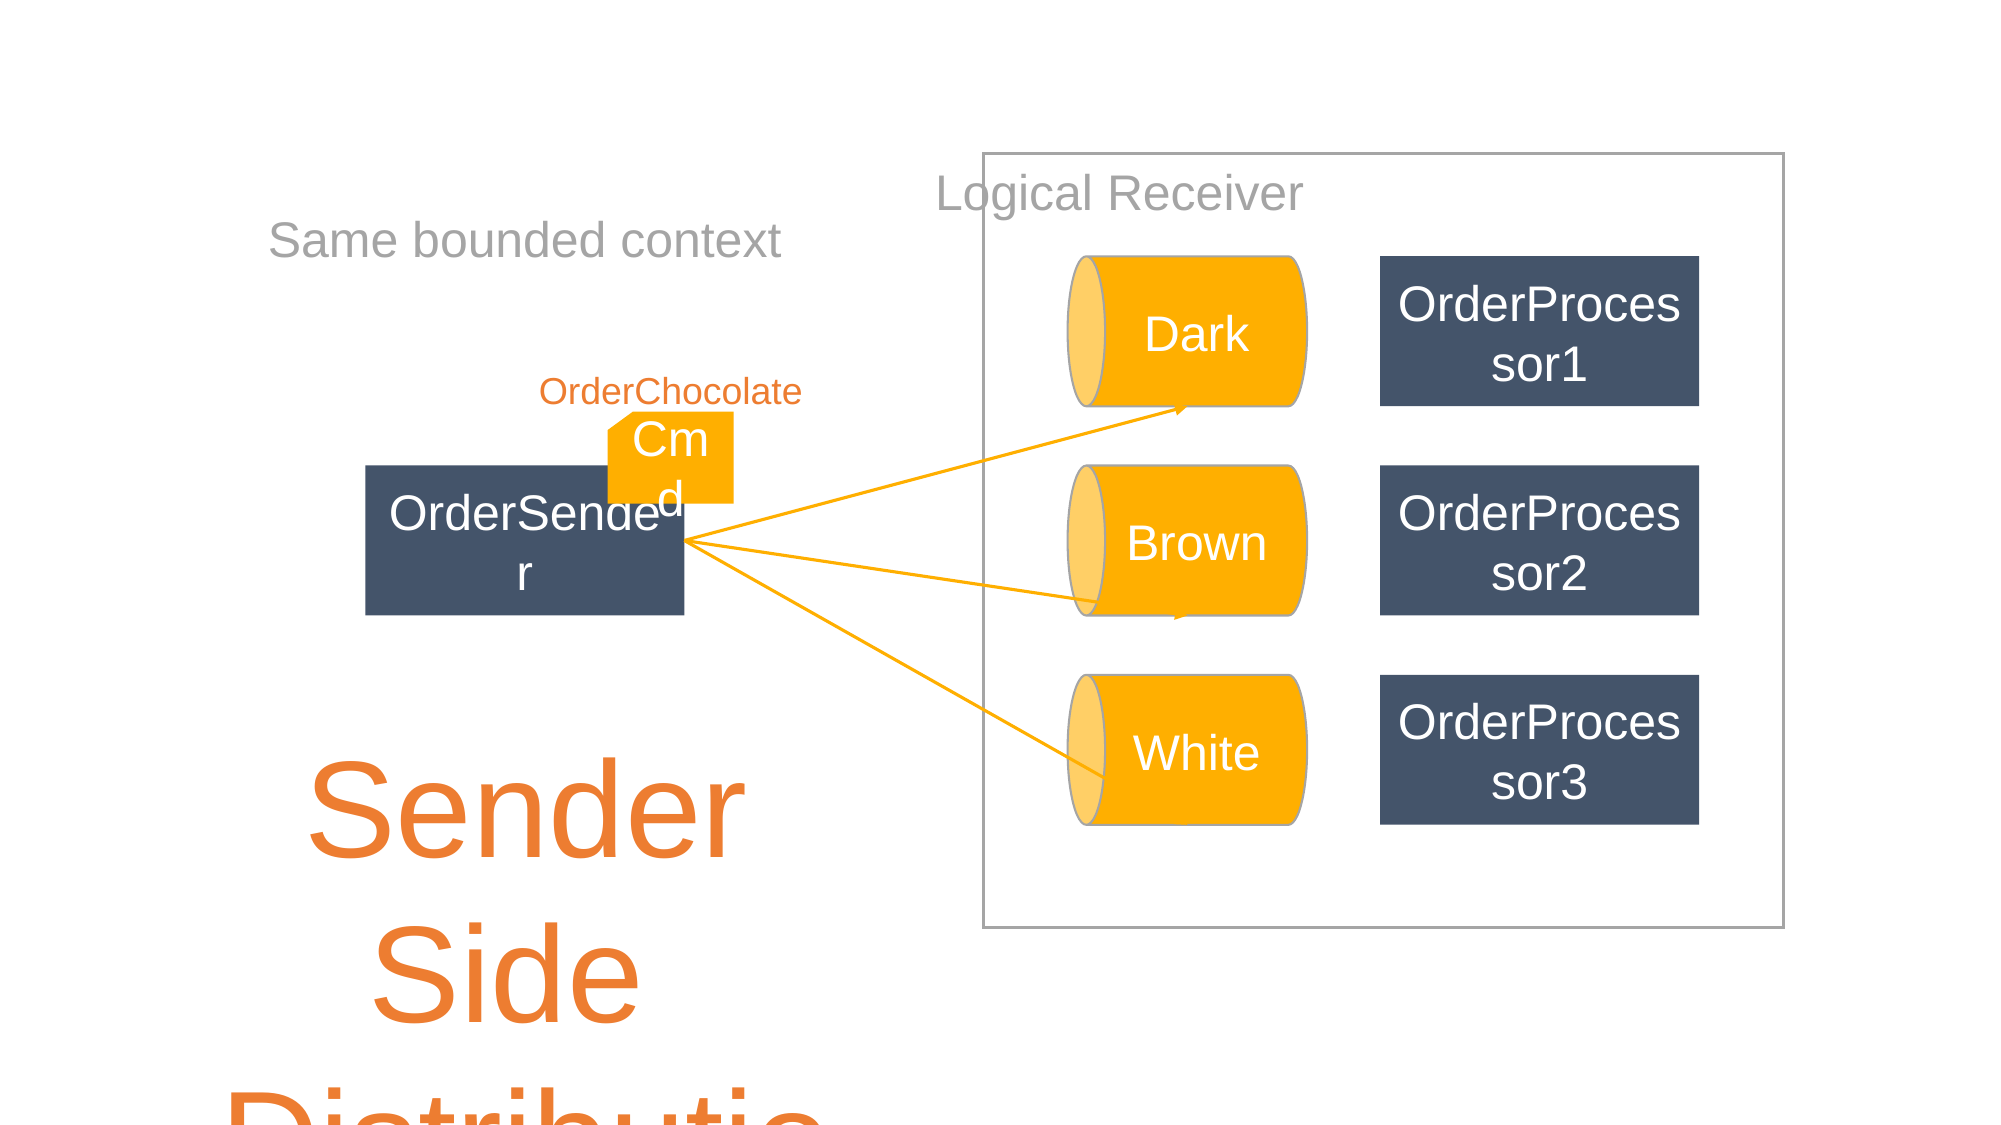

Logical Receiver

Same bounded context
Dark
OrderProcessor1
Brown
OrderProcessor2
White
OrderProcessor3
OrderChocolate
Cmd
OrderSender
Sender Side
Distribution